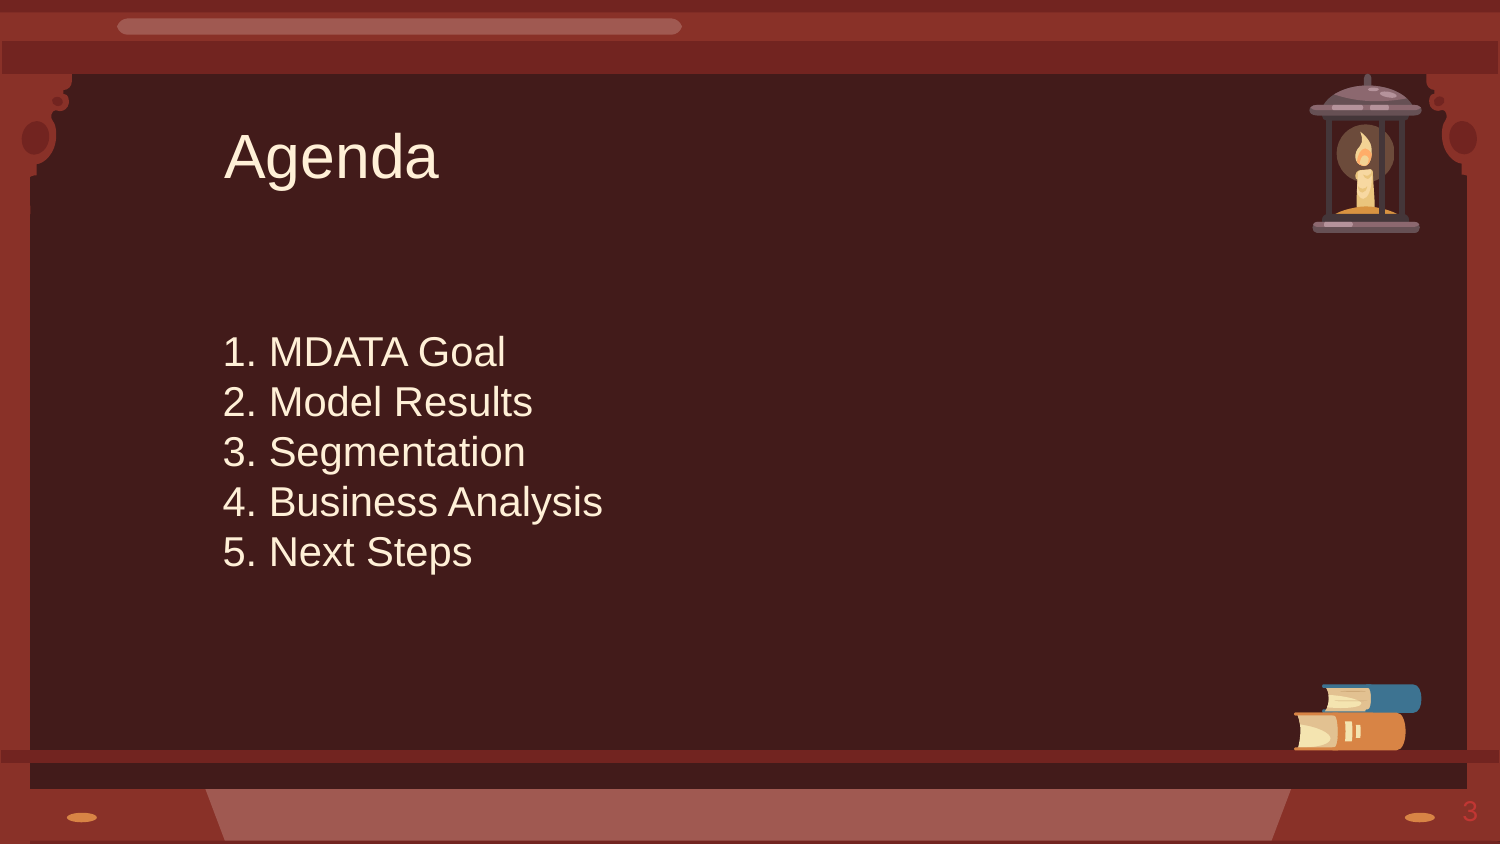

Agenda
# 1. MDATA Goal
2. Model Results
3. Segmentation
4. Business Analysis
5. Next Steps

03

3